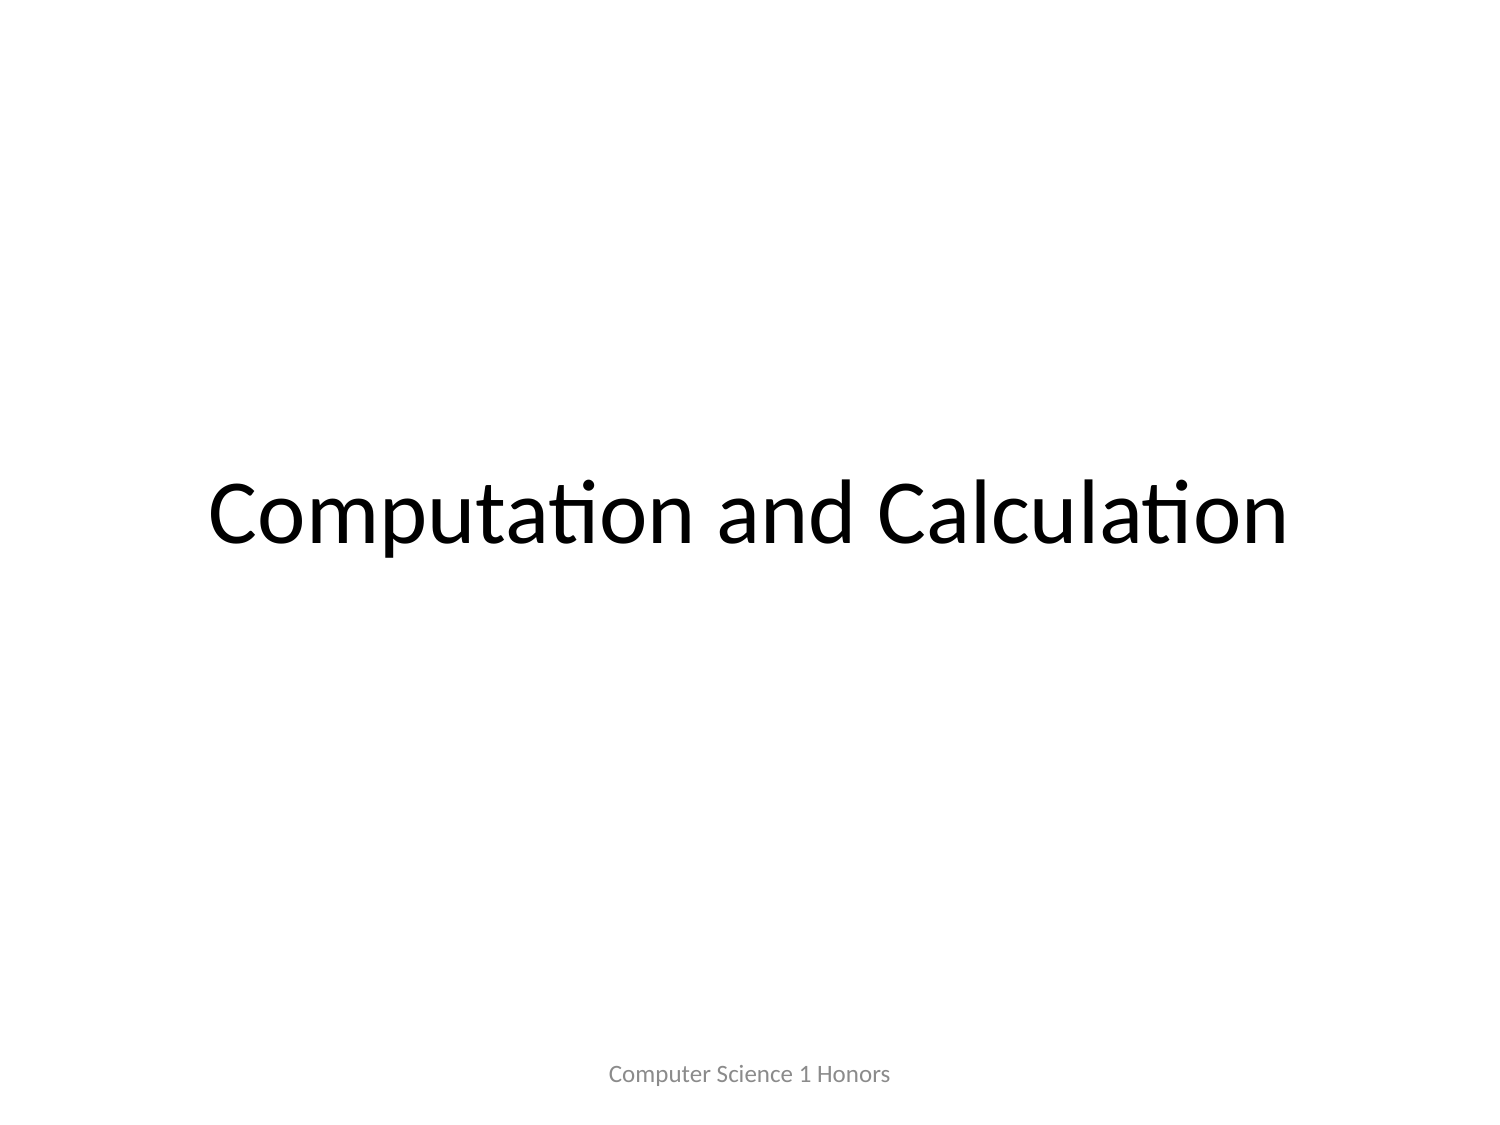

# Computation and Calculation
Computer Science 1 Honors